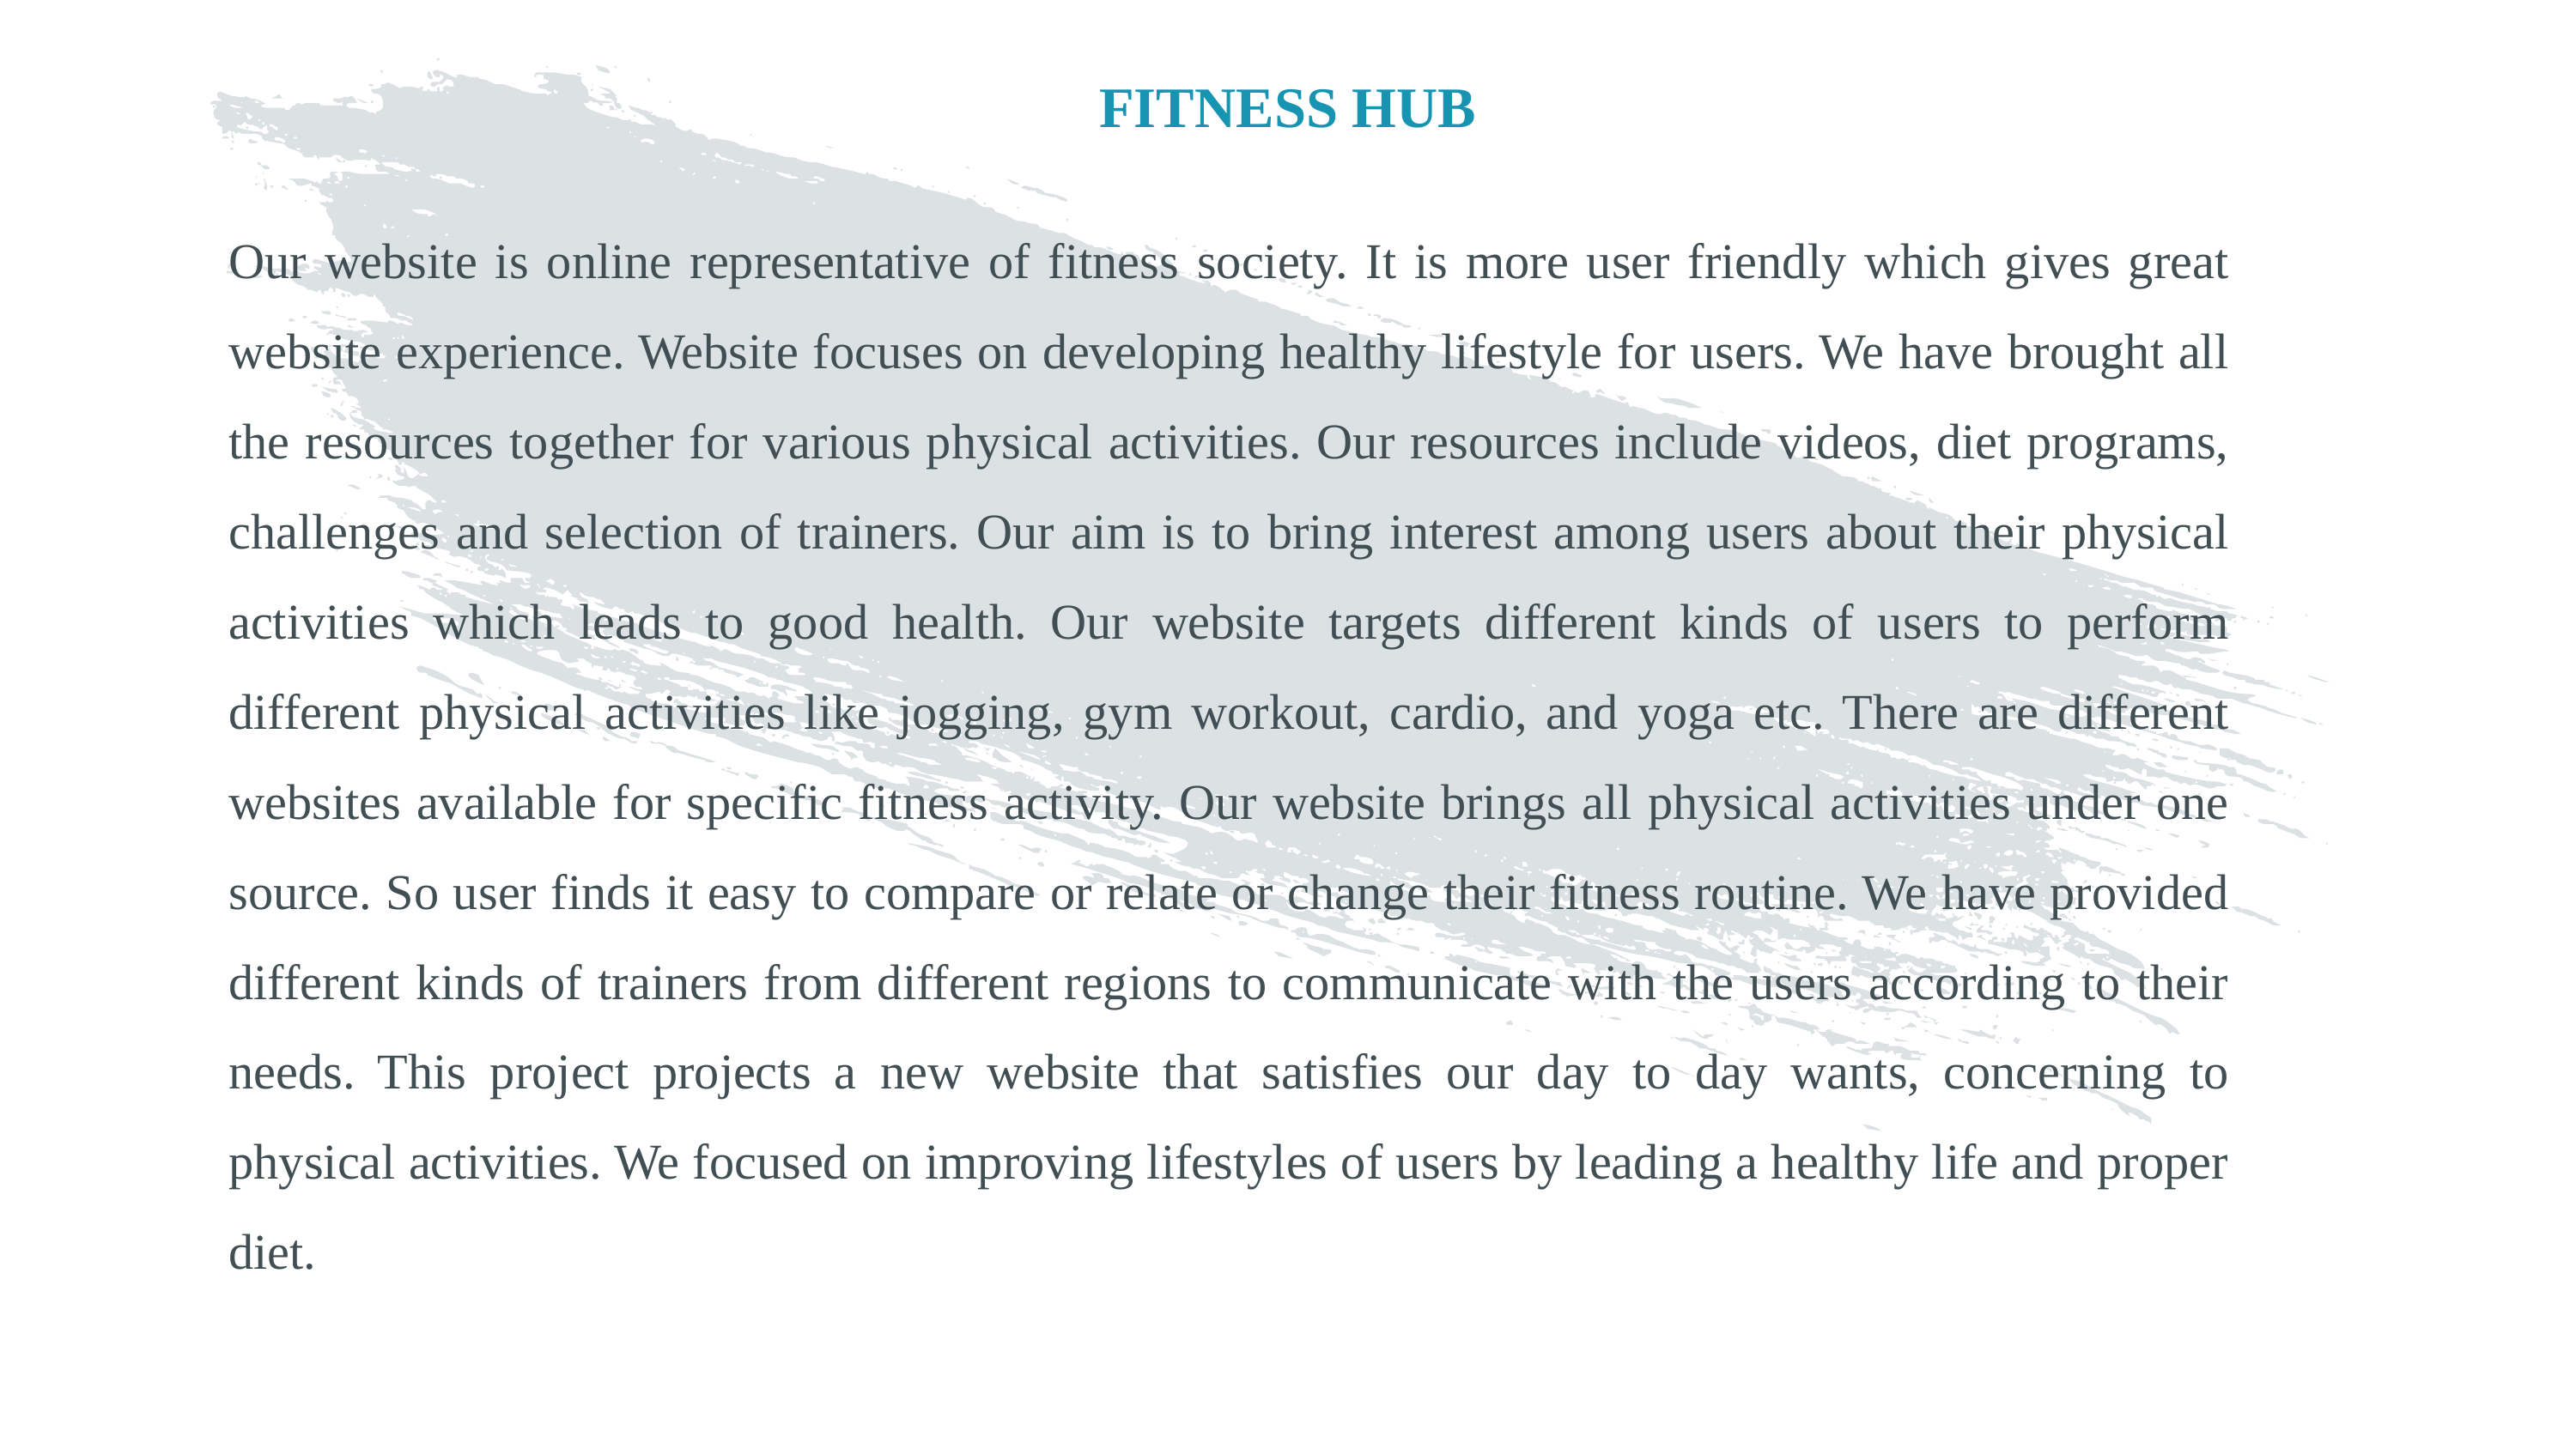

# FITNESS HUB
Our website is online representative of fitness society. It is more user friendly which gives great website experience. Website focuses on developing healthy lifestyle for users. We have brought all the resources together for various physical activities. Our resources include videos, diet programs, challenges and selection of trainers. Our aim is to bring interest among users about their physical activities which leads to good health. Our website targets different kinds of users to perform different physical activities like jogging, gym workout, cardio, and yoga etc. There are different websites available for specific fitness activity. Our website brings all physical activities under one source. So user finds it easy to compare or relate or change their fitness routine. We have provided different kinds of trainers from different regions to communicate with the users according to their needs. This project projects a new website that satisfies our day to day wants, concerning to physical activities. We focused on improving lifestyles of users by leading a healthy life and proper diet.